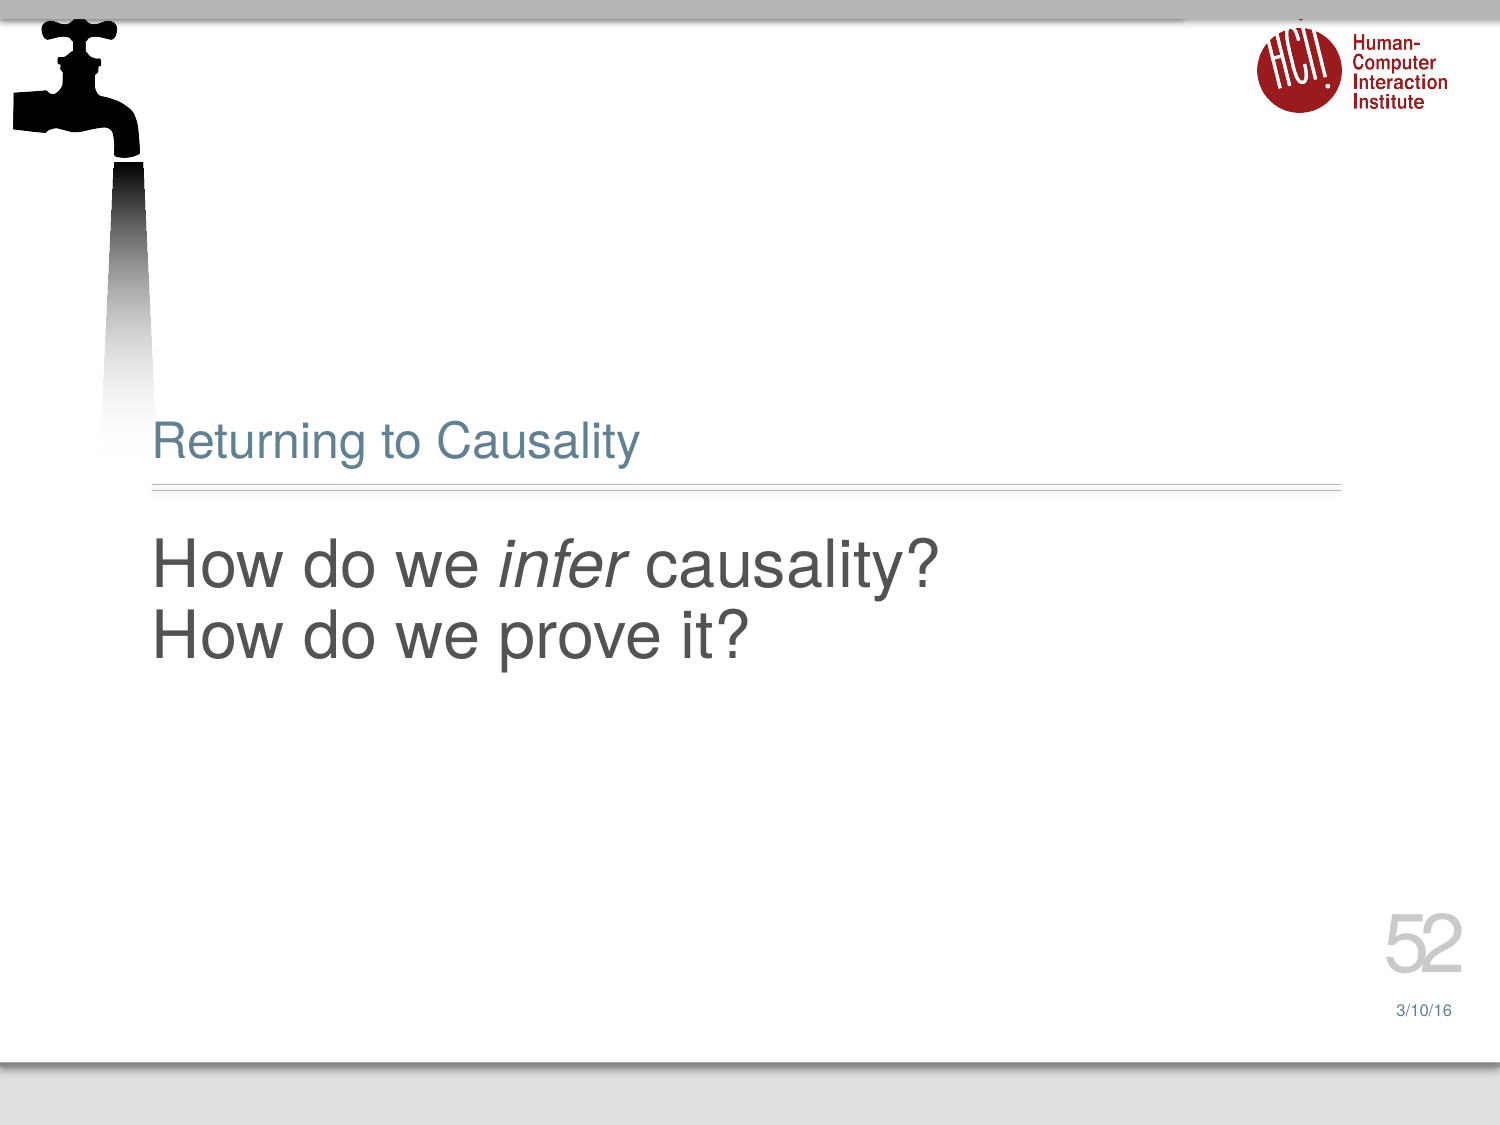

Returning to Causality
# How do we infer causality? How do we prove it?
52
3/10/16